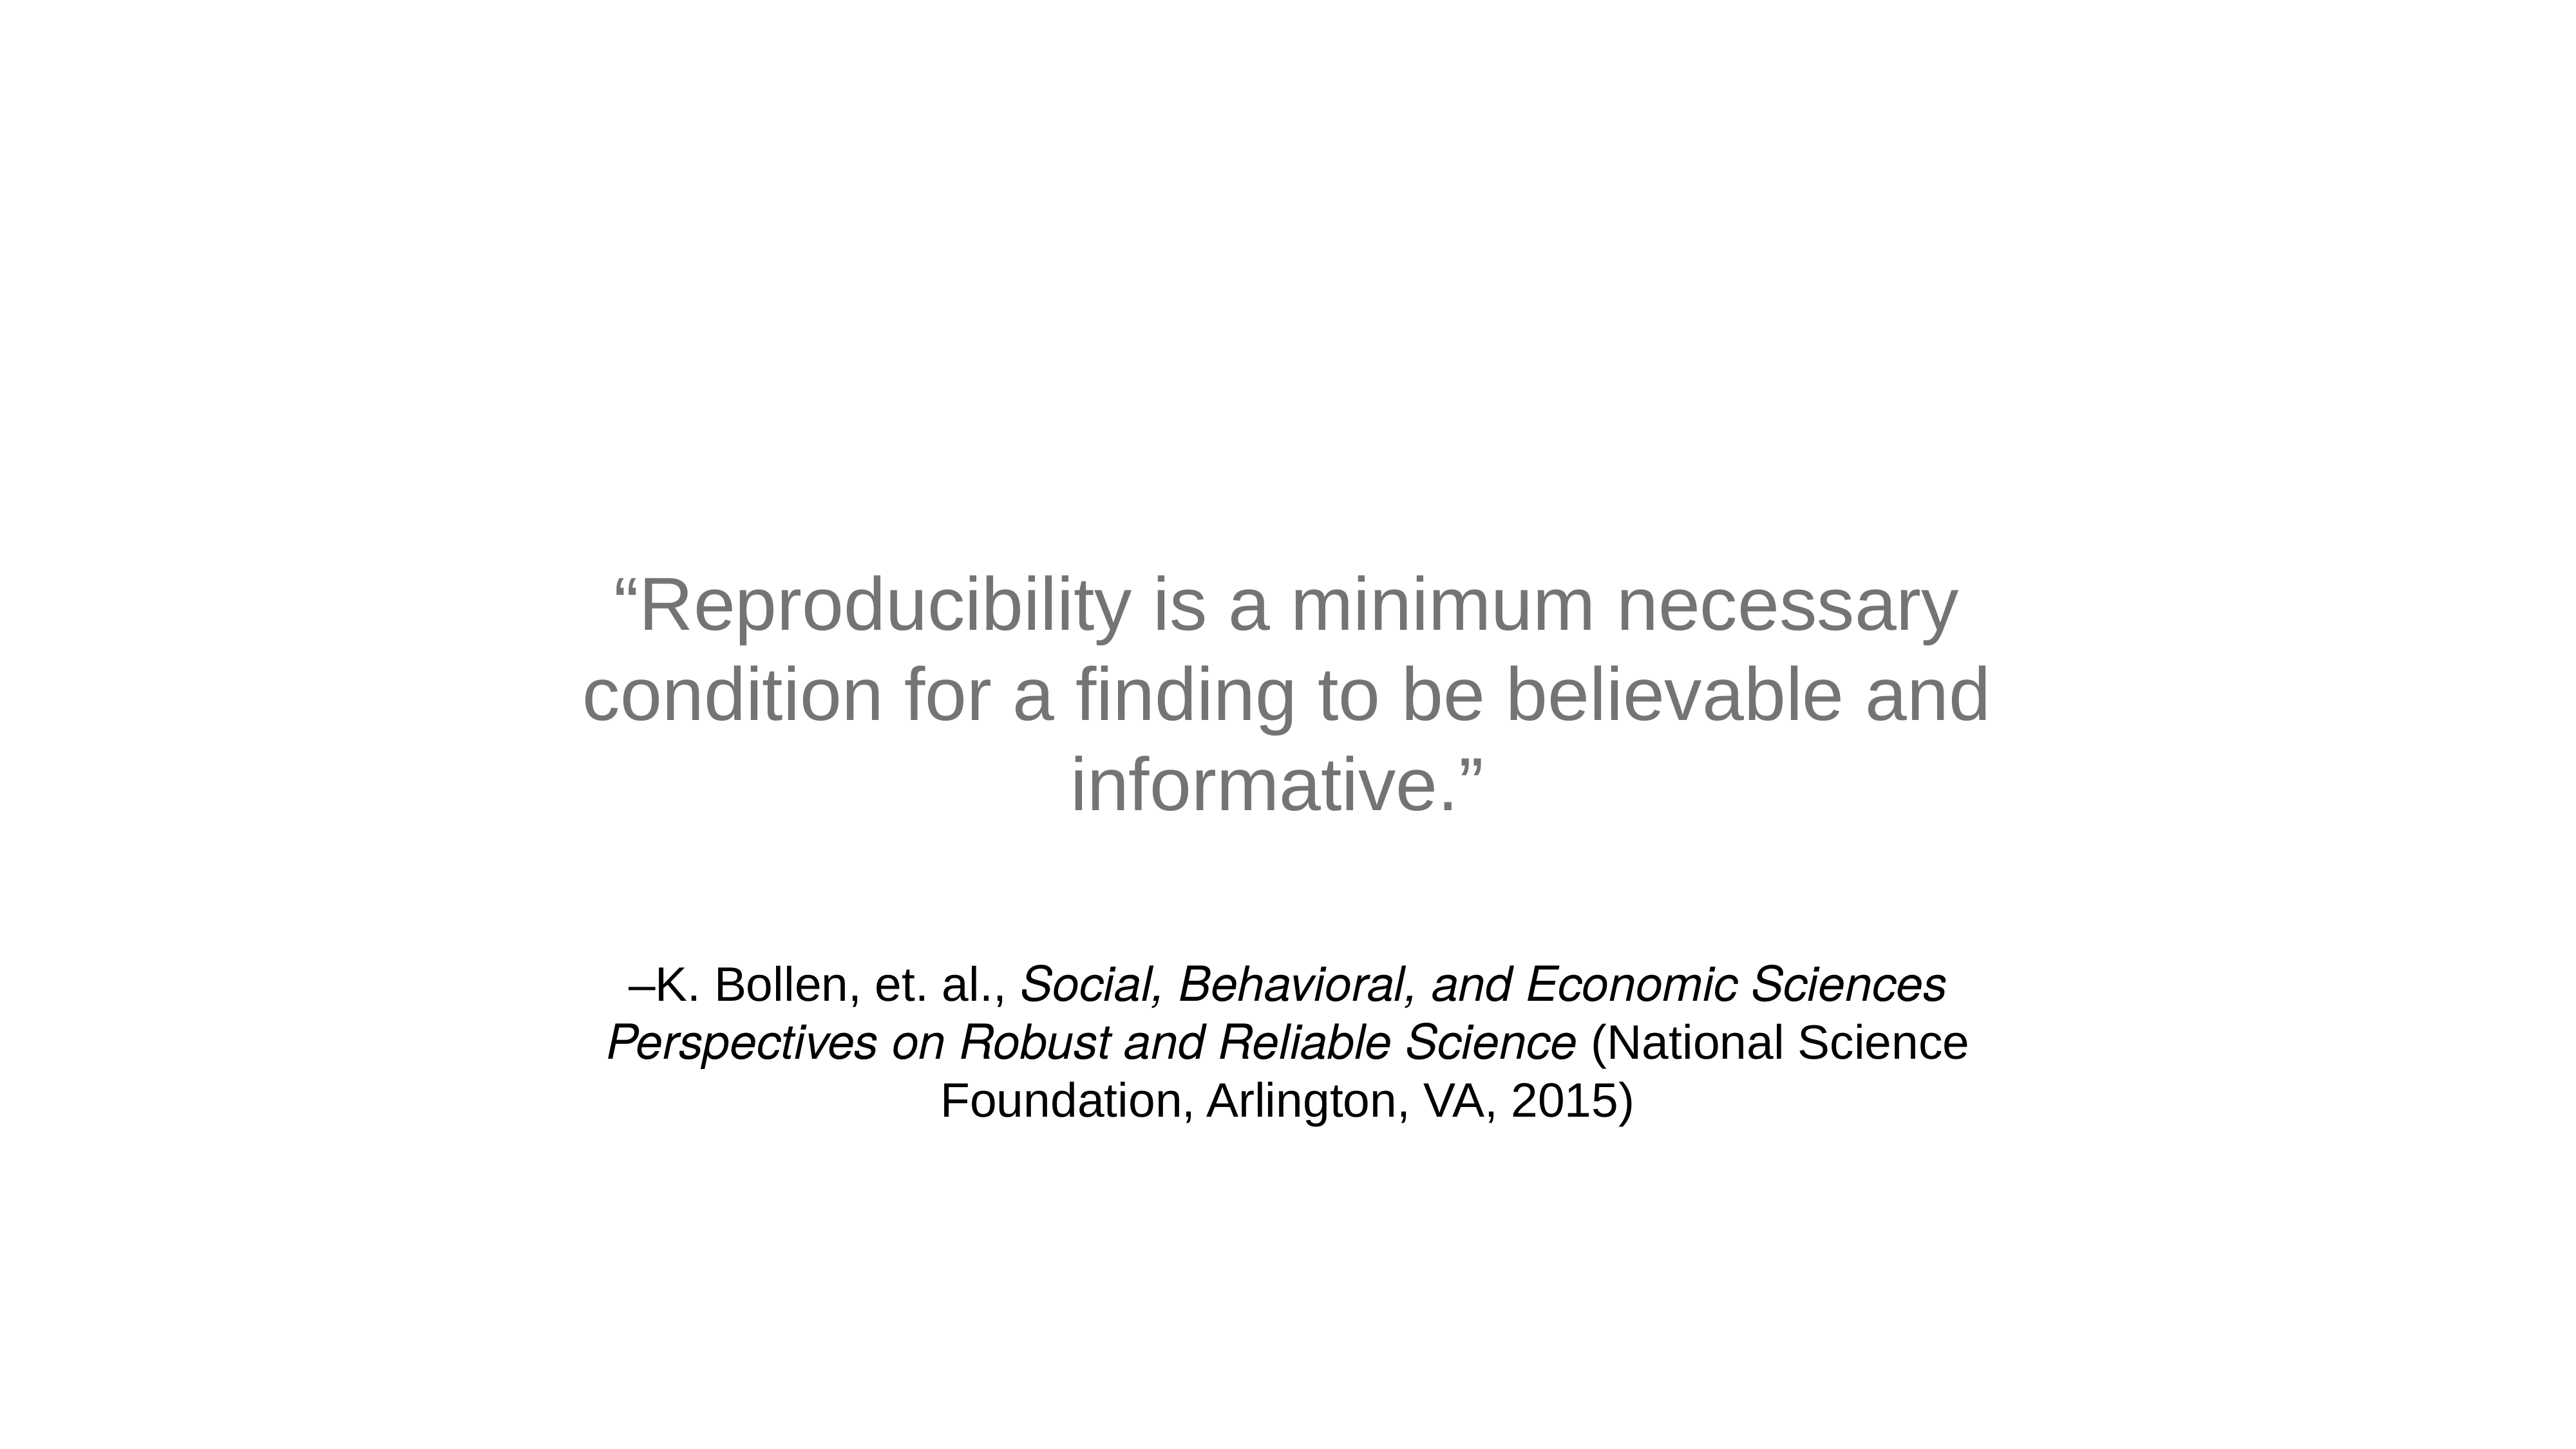

“Reproducibility is a minimum necessary condition for a finding to be believable and informative.”
–K. Bollen, et. al., Social, Behavioral, and Economic Sciences Perspectives on Robust and Reliable Science (National Science Foundation, Arlington, VA, 2015)